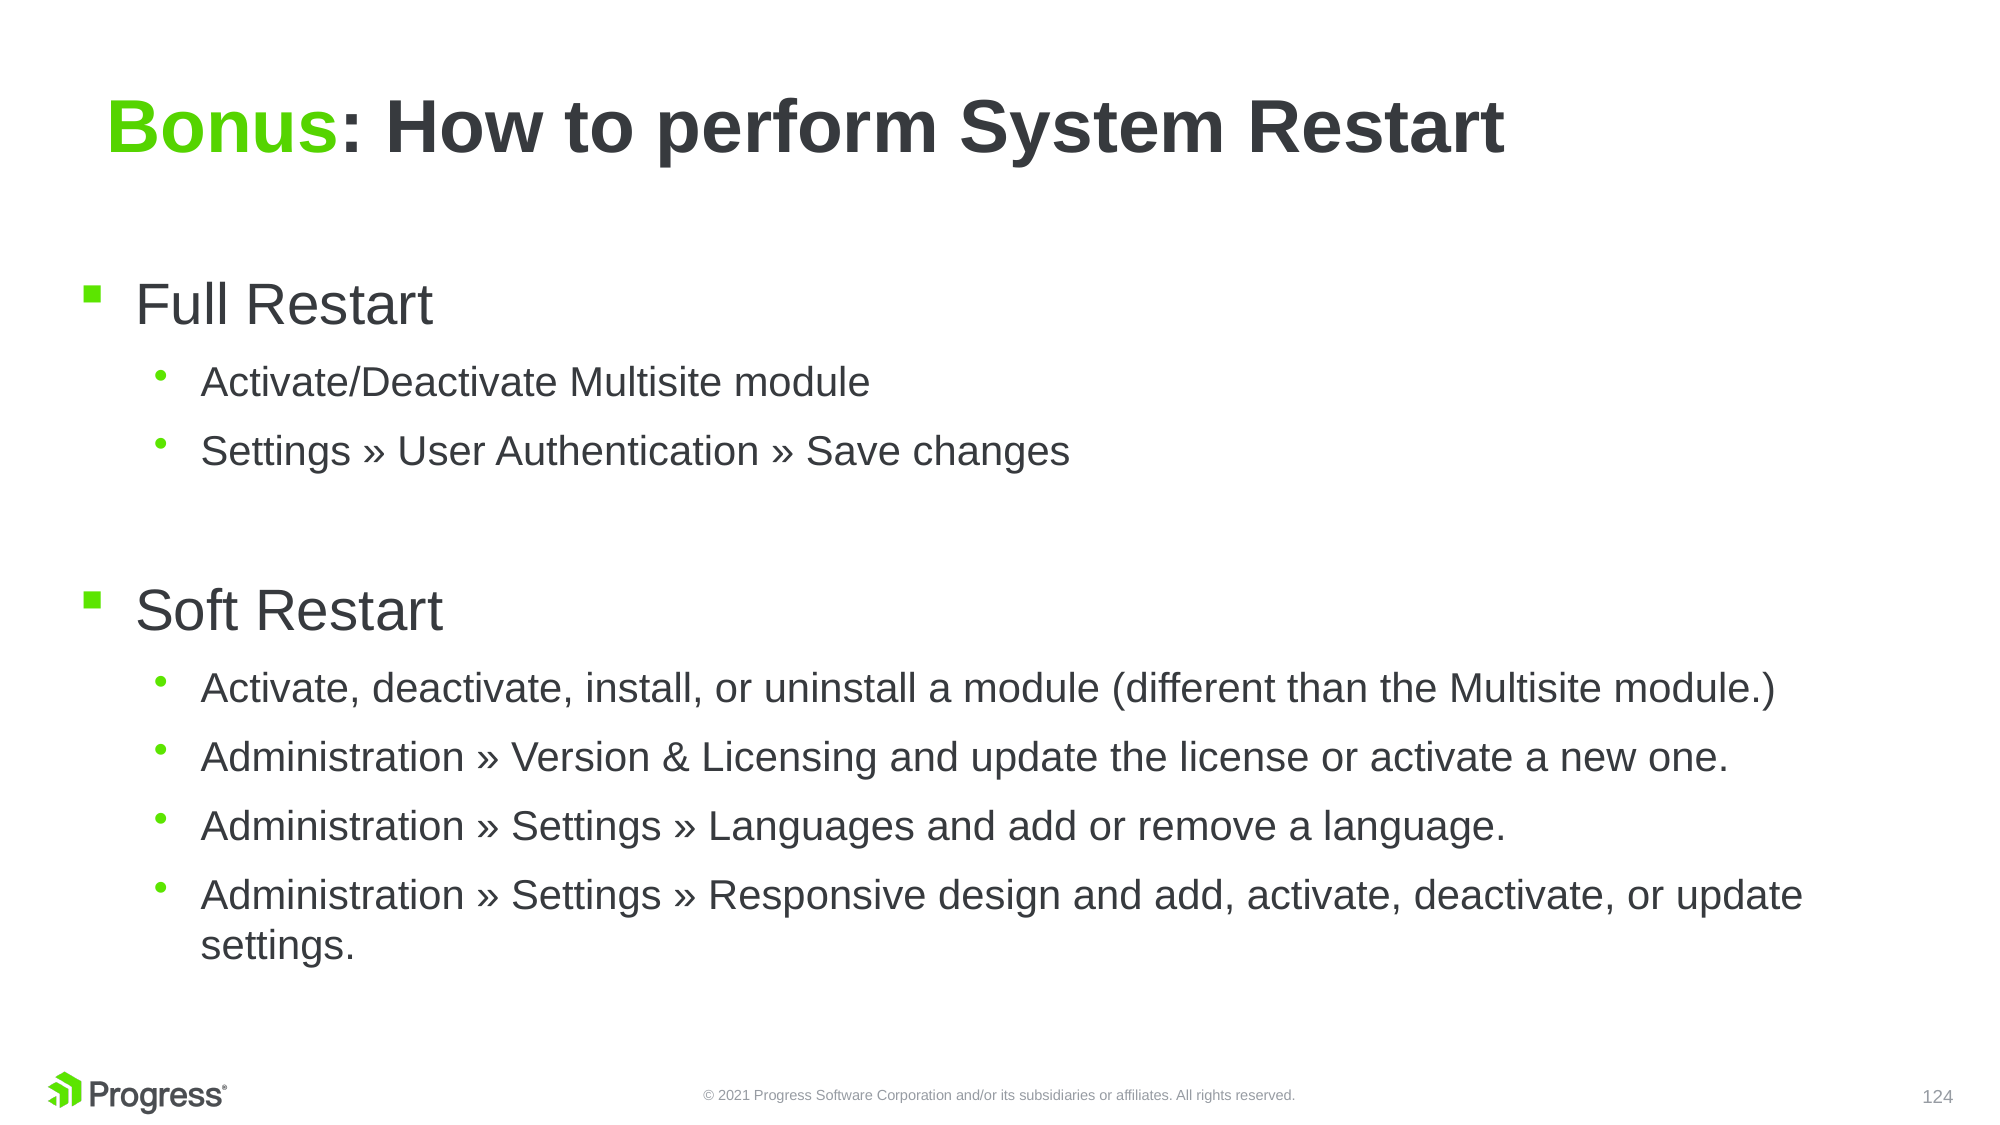

# Bonus: How to perform System Restart
Full Restart
Activate/Deactivate Multisite module
Settings » User Authentication » Save changes

Soft Restart
Activate, deactivate, install, or uninstall a module (different than the Multisite module.)
Administration » Version & Licensing and update the license or activate a new one.
Administration » Settings » Languages and add or remove a language.
Administration » Settings » Responsive design and add, activate, deactivate, or update settings.